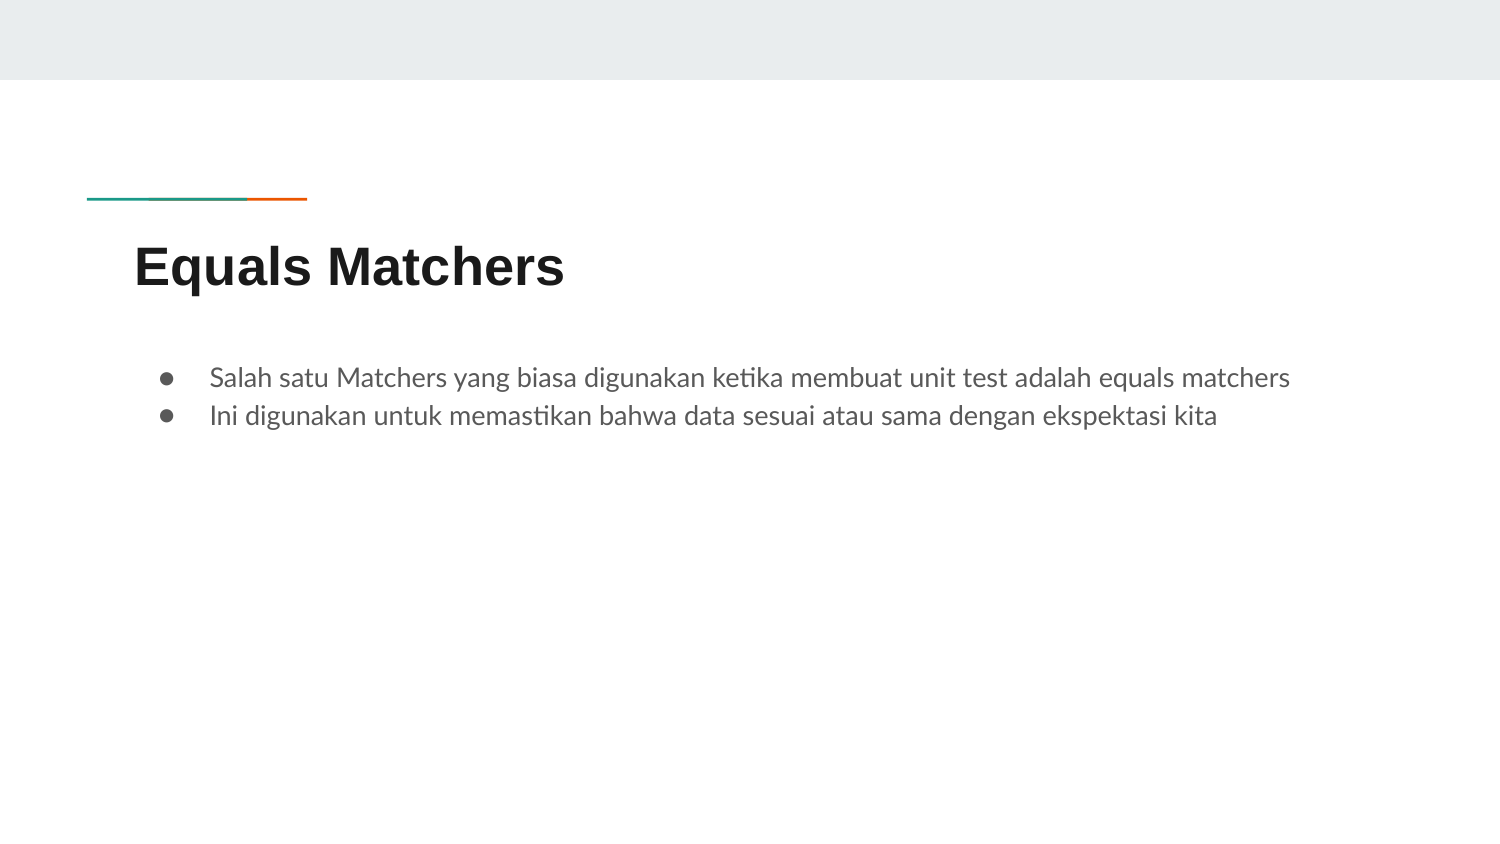

# Equals Matchers
Salah satu Matchers yang biasa digunakan ketika membuat unit test adalah equals matchers
Ini digunakan untuk memastikan bahwa data sesuai atau sama dengan ekspektasi kita